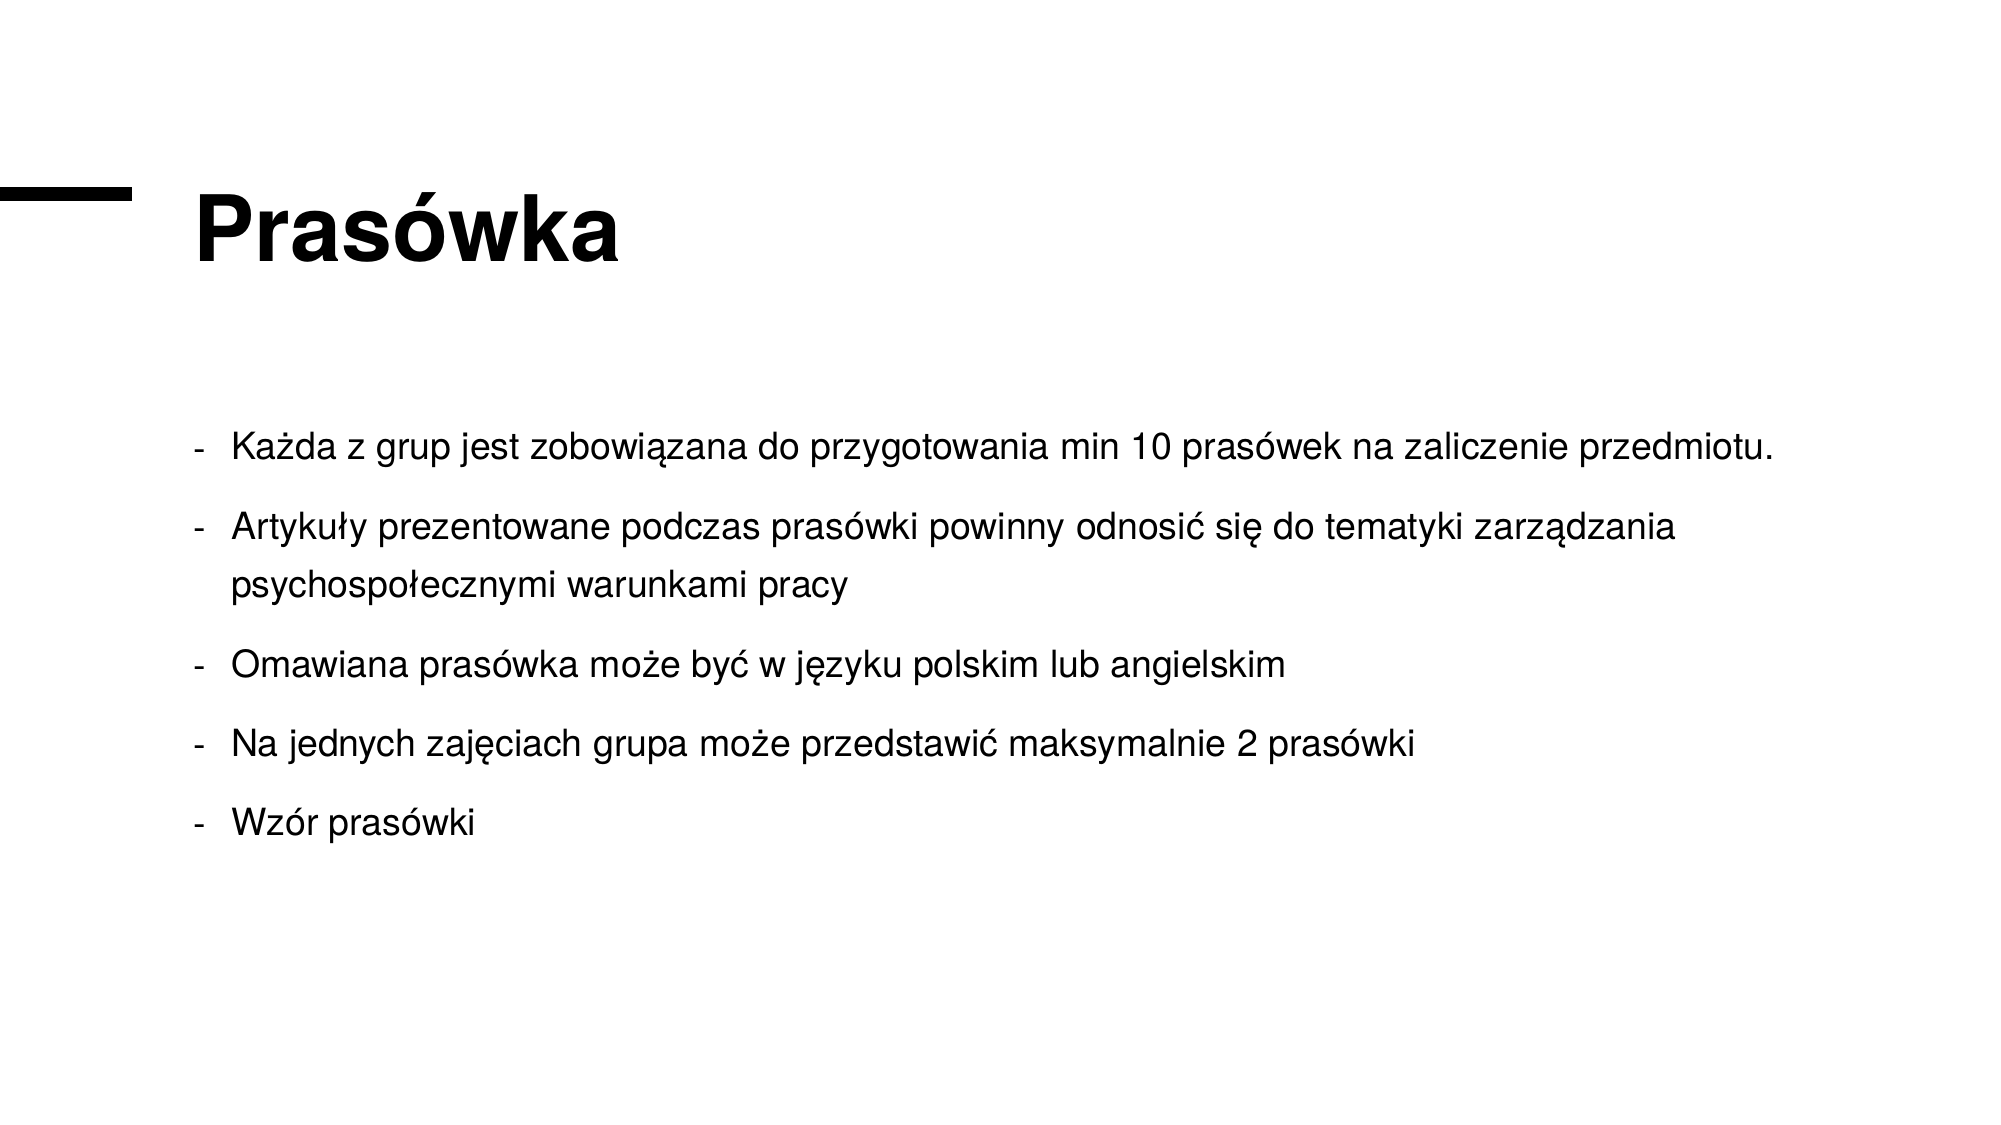

# Prasówka
Każda z grup jest zobowiązana do przygotowania min 10 prasówek na zaliczenie przedmiotu.
Artykuły prezentowane podczas prasówki powinny odnosić się do tematyki zarządzania psychospołecznymi warunkami pracy
Omawiana prasówka może być w języku polskim lub angielskim
Na jednych zajęciach grupa może przedstawić maksymalnie 2 prasówki
Wzór prasówki